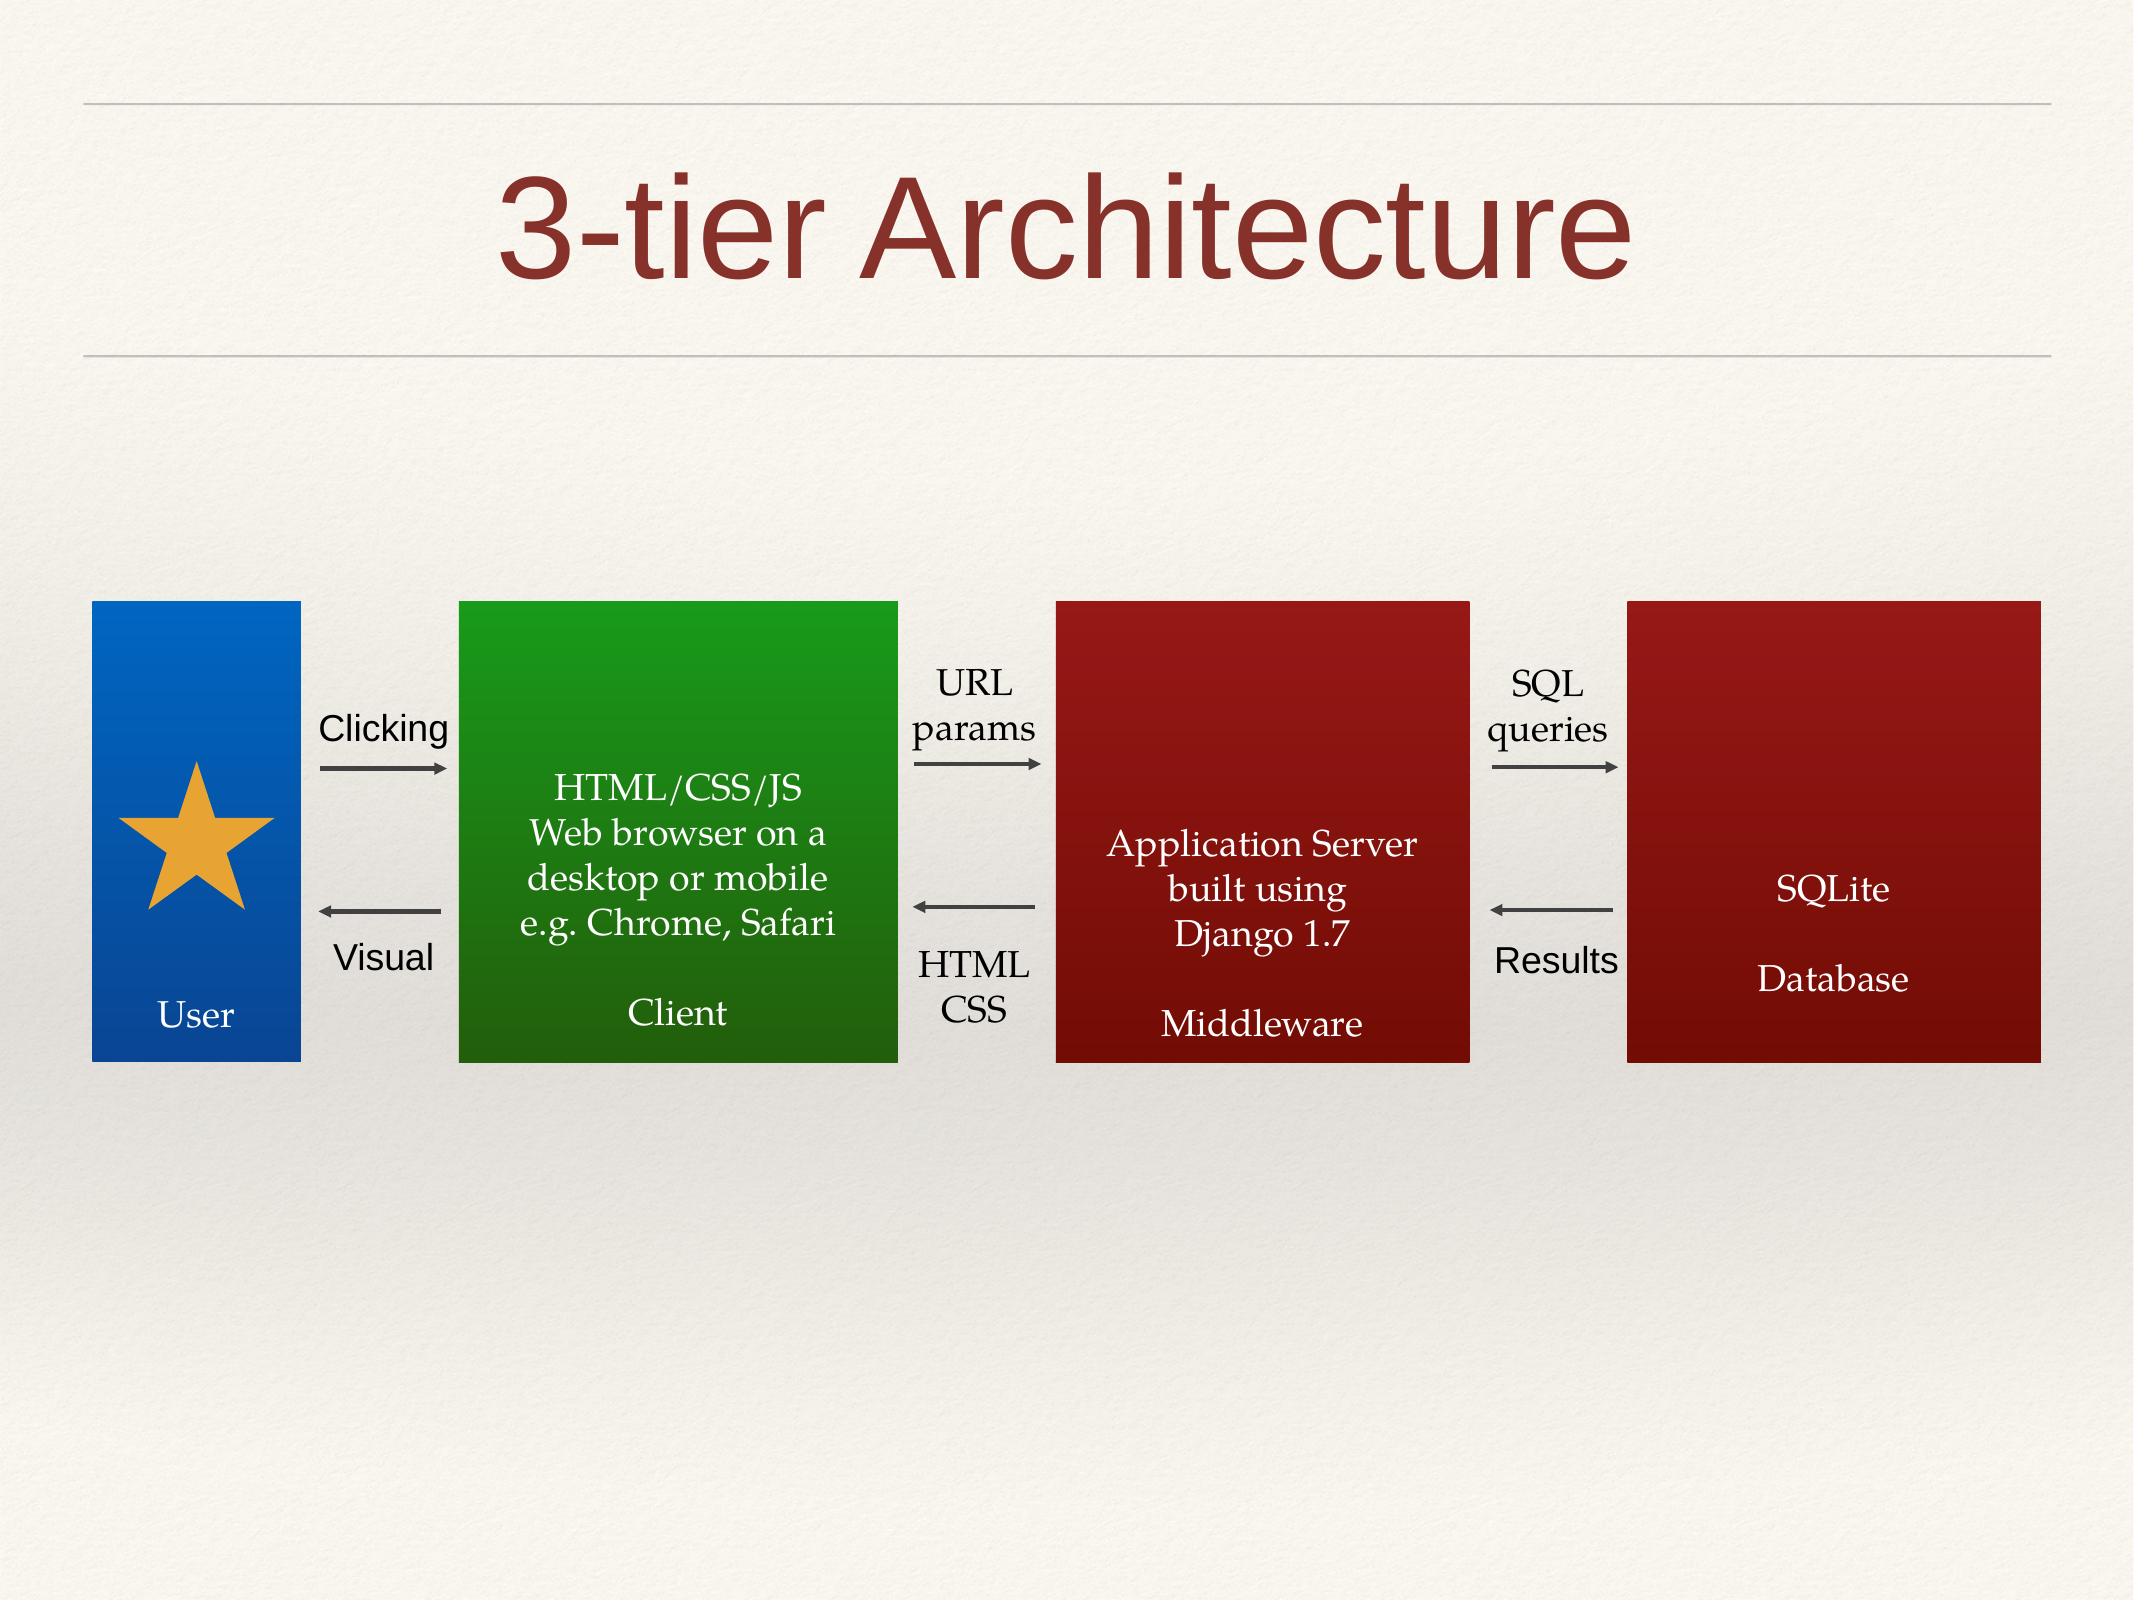

# 3-tier Architecture

HTML/CSS/JS
Web browser on a desktop or mobile
e.g. Chrome, Safari

Client

Application Server built using
Django 1.7

Middleware

SQLite

Database

User
URL
params
SQL
queries
Clicking

Visual
HTML
CSS
Results